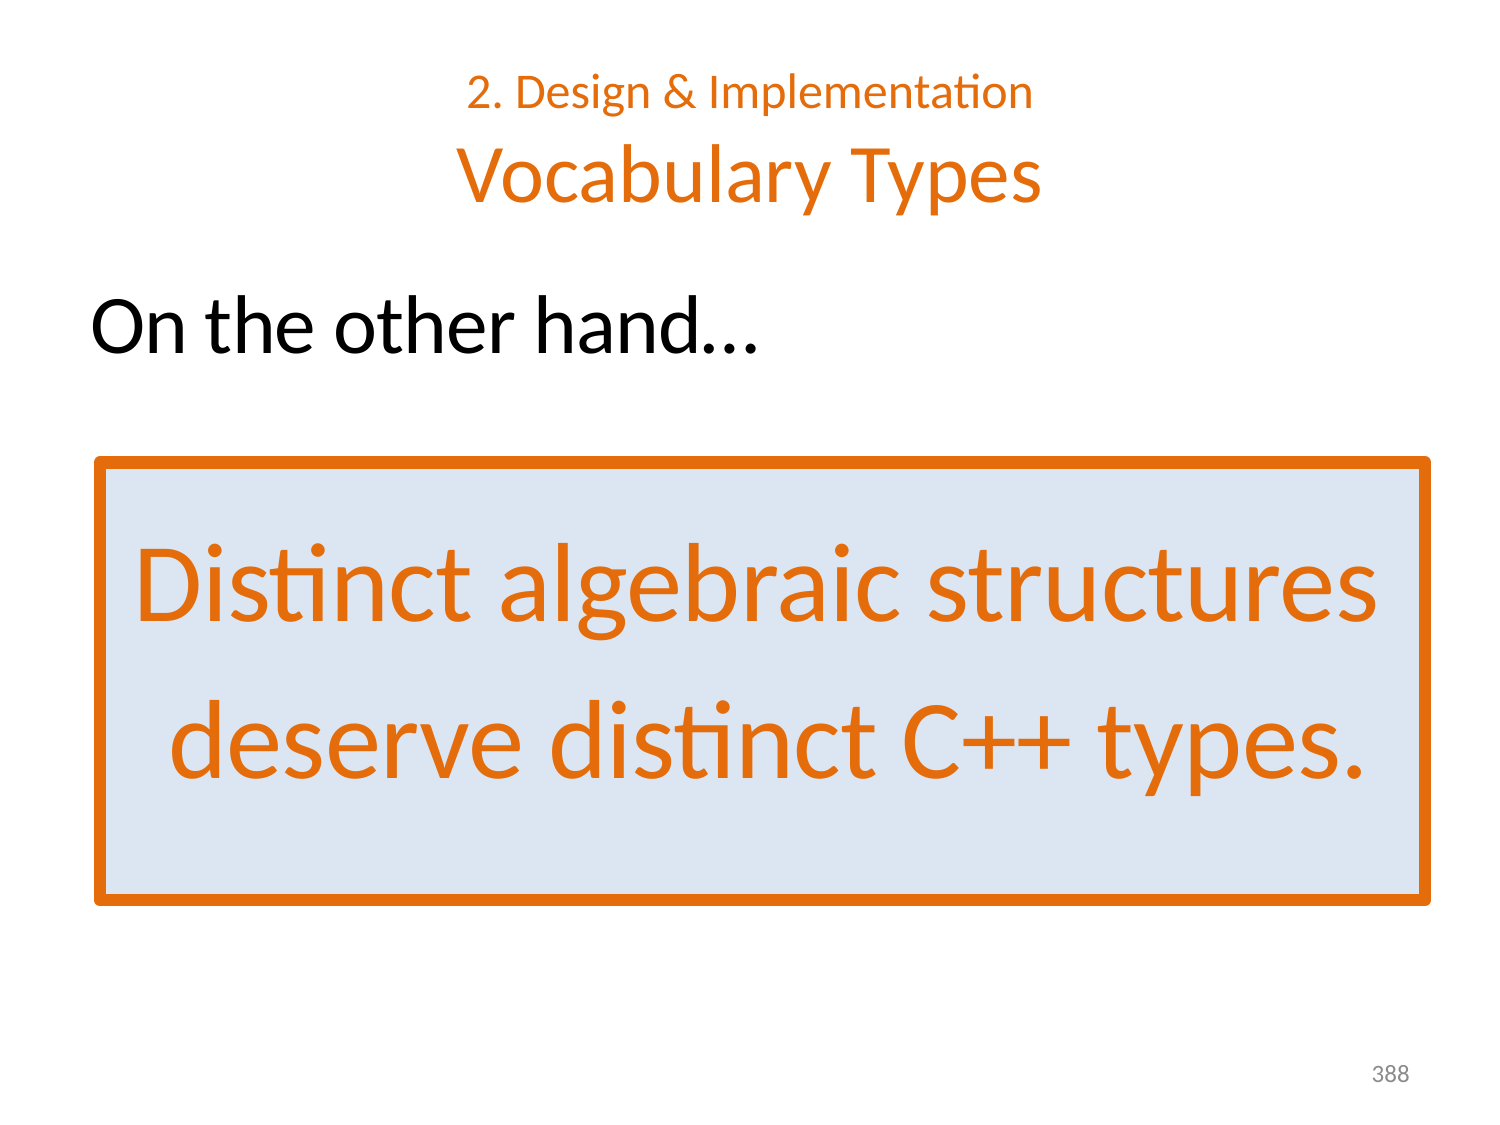

# 2. Design & Implementation Vocabulary Types
On the other hand…

Distinct algebraic structures
deserve distinct C++ types.

388